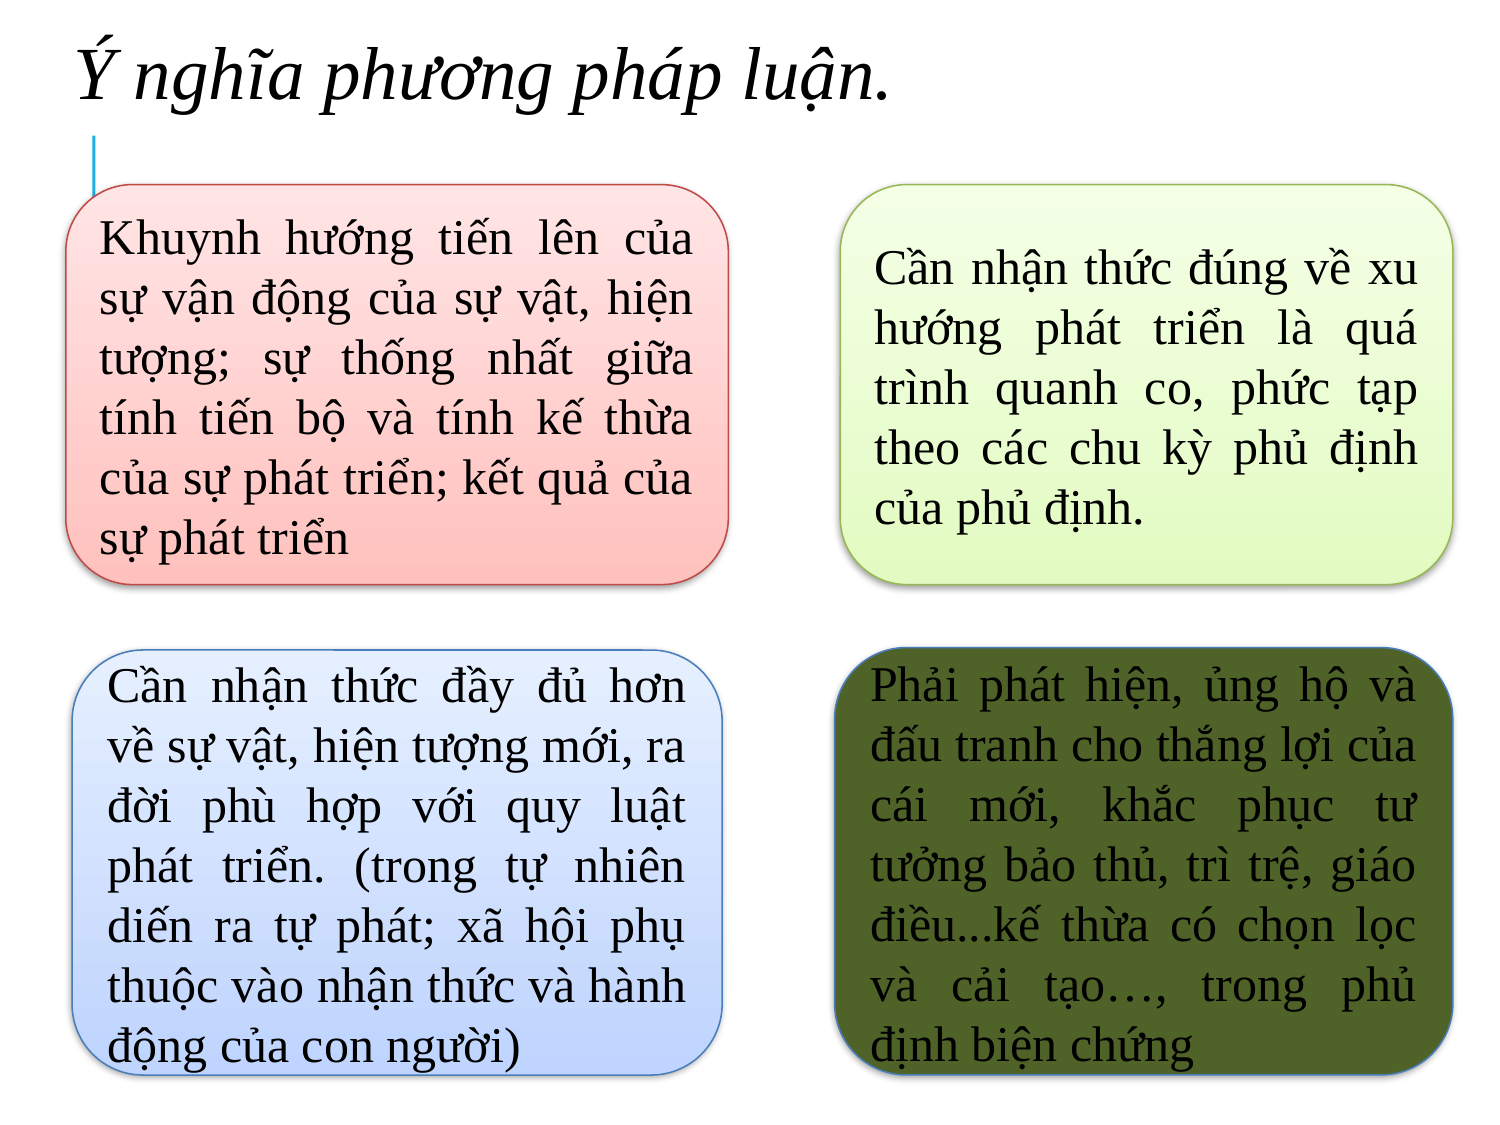

# Ý nghĩa phương pháp luận.
Khuynh hướng tiến lên của sự vận động của sự vật, hiện tượng; sự thống nhất giữa tính tiến bộ và tính kế thừa của sự phát triển; kết quả của sự phát triển
Cần nhận thức đúng về xu hướng phát triển là quá trình quanh co, phức tạp theo các chu kỳ phủ định của phủ định.
Phải phát hiện, ủng hộ và đấu tranh cho thắng lợi của cái mới, khắc phục tư tưởng bảo thủ, trì trệ, giáo điều...kế thừa có chọn lọc và cải tạo…, trong phủ định biện chứng
Cần nhận thức đầy đủ hơn về sự vật, hiện tượng mới, ra đời phù hợp với quy luật phát triển. (trong tự nhiên diến ra tự phát; xã hội phụ thuộc vào nhận thức và hành động của con người)